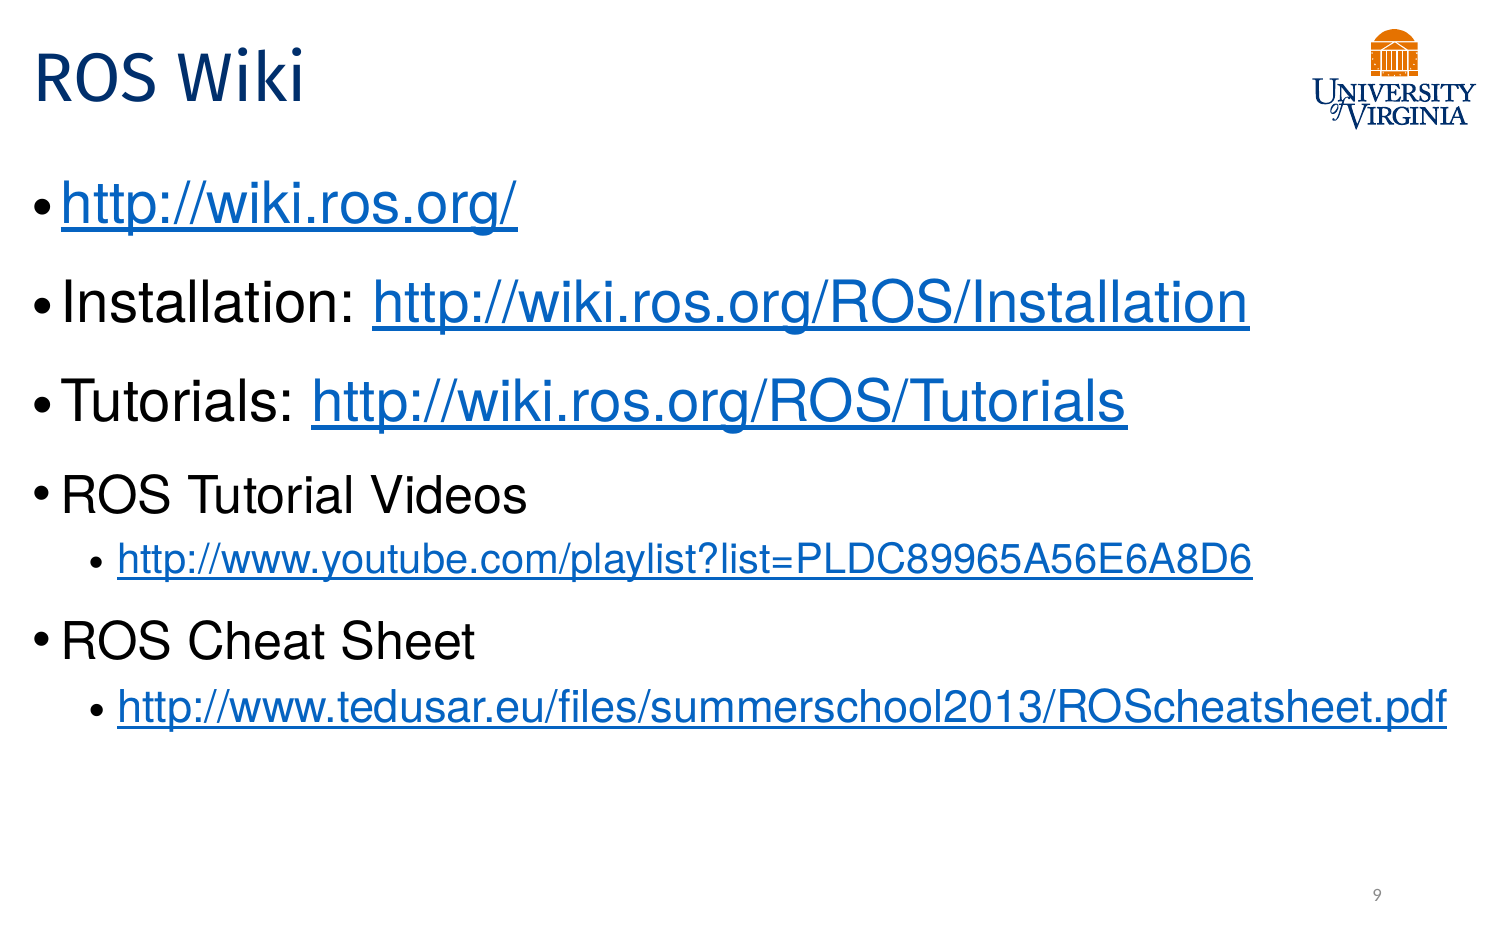

# ROS Wiki
http://wiki.ros.org/
Installation: http://wiki.ros.org/ROS/Installation
Tutorials: http://wiki.ros.org/ROS/Tutorials
ROS Tutorial Videos
http://www.youtube.com/playlist?list=PLDC89965A56E6A8D6
ROS Cheat Sheet
http://www.tedusar.eu/files/summerschool2013/ROScheatsheet.pdf

9